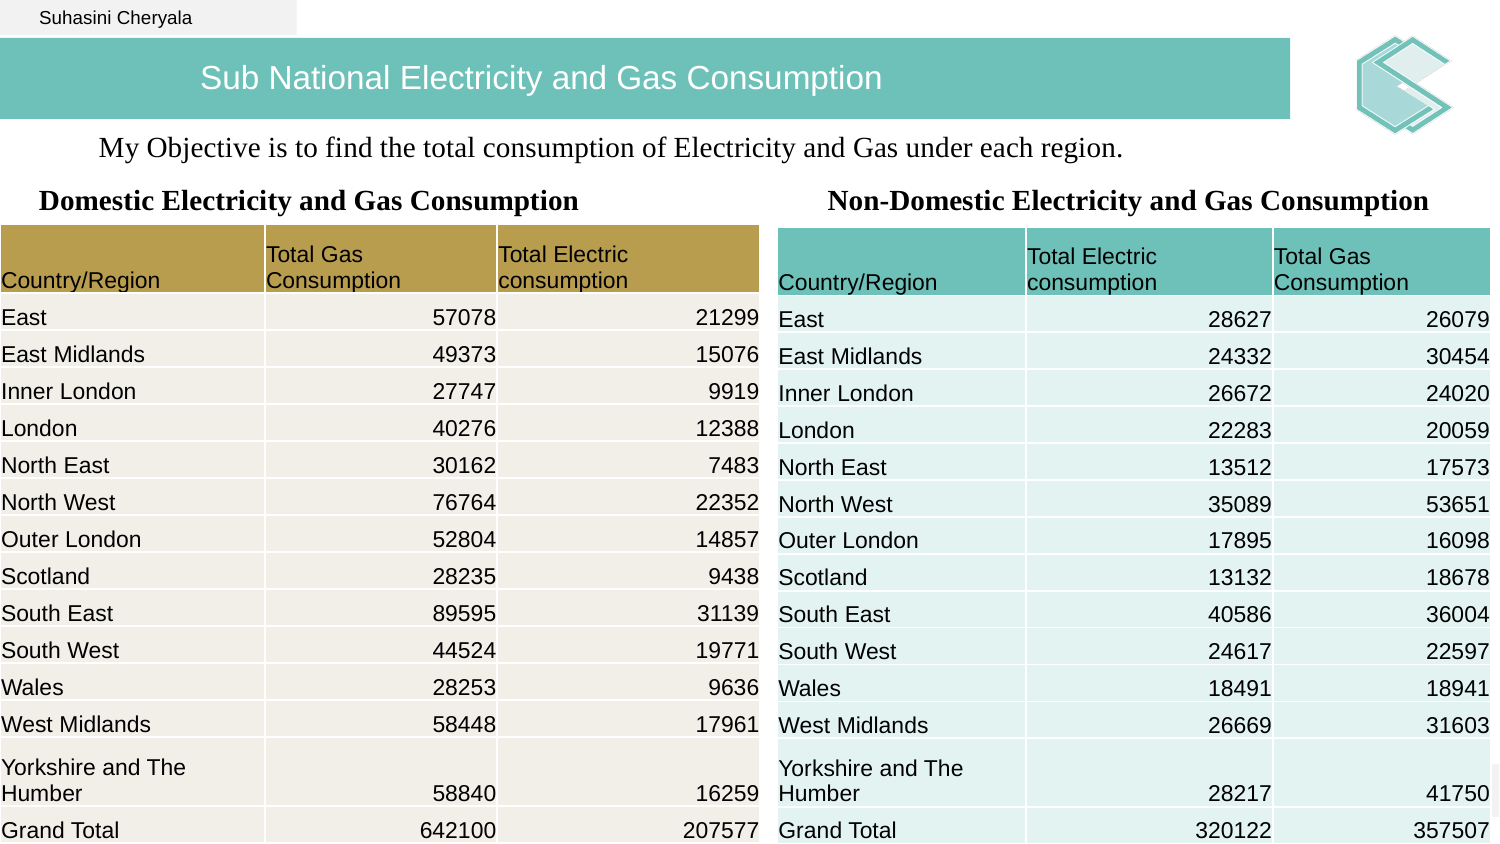

Suhasini Cheryala

# Sub National Electricity and Gas Consumption

             My Objective is to find the total consumption of Electricity and Gas under each region.
Domestic Electricity and Gas Consumption
Non-Domestic Electricity and Gas Consumption
| Country/Region | Total Gas Consumption | Total Electric consumption |
| --- | --- | --- |
| East | 57078 | 21299 |
| East Midlands | 49373 | 15076 |
| Inner London | 27747 | 9919 |
| London | 40276 | 12388 |
| North East | 30162 | 7483 |
| North West | 76764 | 22352 |
| Outer London | 52804 | 14857 |
| Scotland | 28235 | 9438 |
| South East | 89595 | 31139 |
| South West | 44524 | 19771 |
| Wales | 28253 | 9636 |
| West Midlands | 58448 | 17961 |
| Yorkshire and The Humber | 58840 | 16259 |
| Grand Total | 642100 | 207577 |
| Country/Region | Total Electric consumption | Total Gas Consumption |
| --- | --- | --- |
| East | 28627 | 26079 |
| East Midlands | 24332 | 30454 |
| Inner London | 26672 | 24020 |
| London | 22283 | 20059 |
| North East | 13512 | 17573 |
| North West | 35089 | 53651 |
| Outer London | 17895 | 16098 |
| Scotland | 13132 | 18678 |
| South East | 40586 | 36004 |
| South West | 24617 | 22597 |
| Wales | 18491 | 18941 |
| West Midlands | 26669 | 31603 |
| Yorkshire and The Humber | 28217 | 41750 |
| Grand Total | 320122 | 357507 |